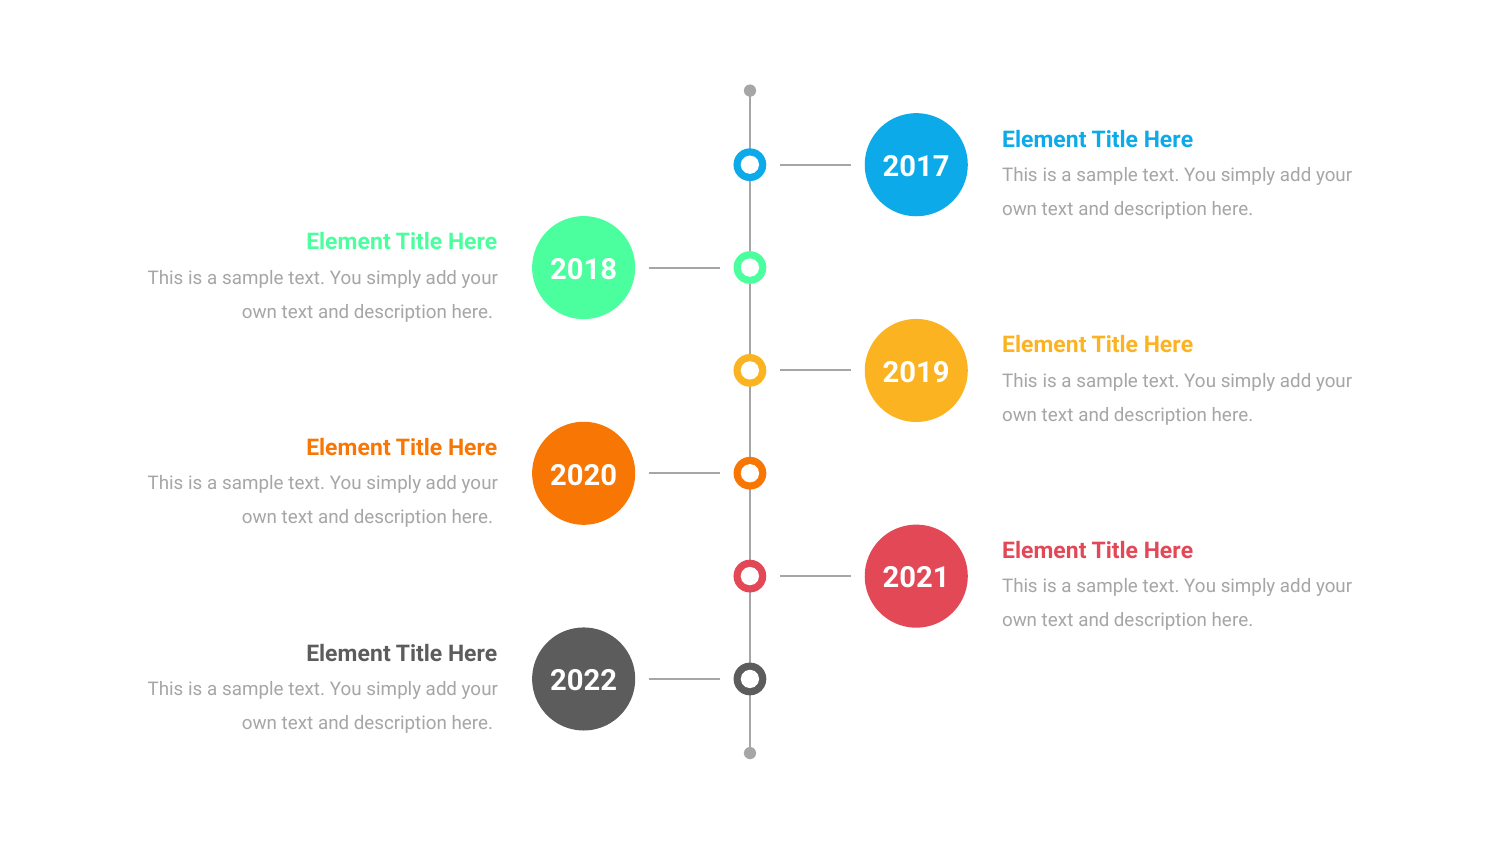

Element Title Here
This is a sample text. You simply add your own text and description here.
2017

Element Title Here
This is a sample text. You simply add your own text and description here.
2018

Element Title Here
This is a sample text. You simply add your own text and description here.
2019

Element Title Here
This is a sample text. You simply add your own text and description here.
2020

Element Title Here
This is a sample text. You simply add your own text and description here.
2021

Element Title Here
This is a sample text. You simply add your own text and description here.
2022